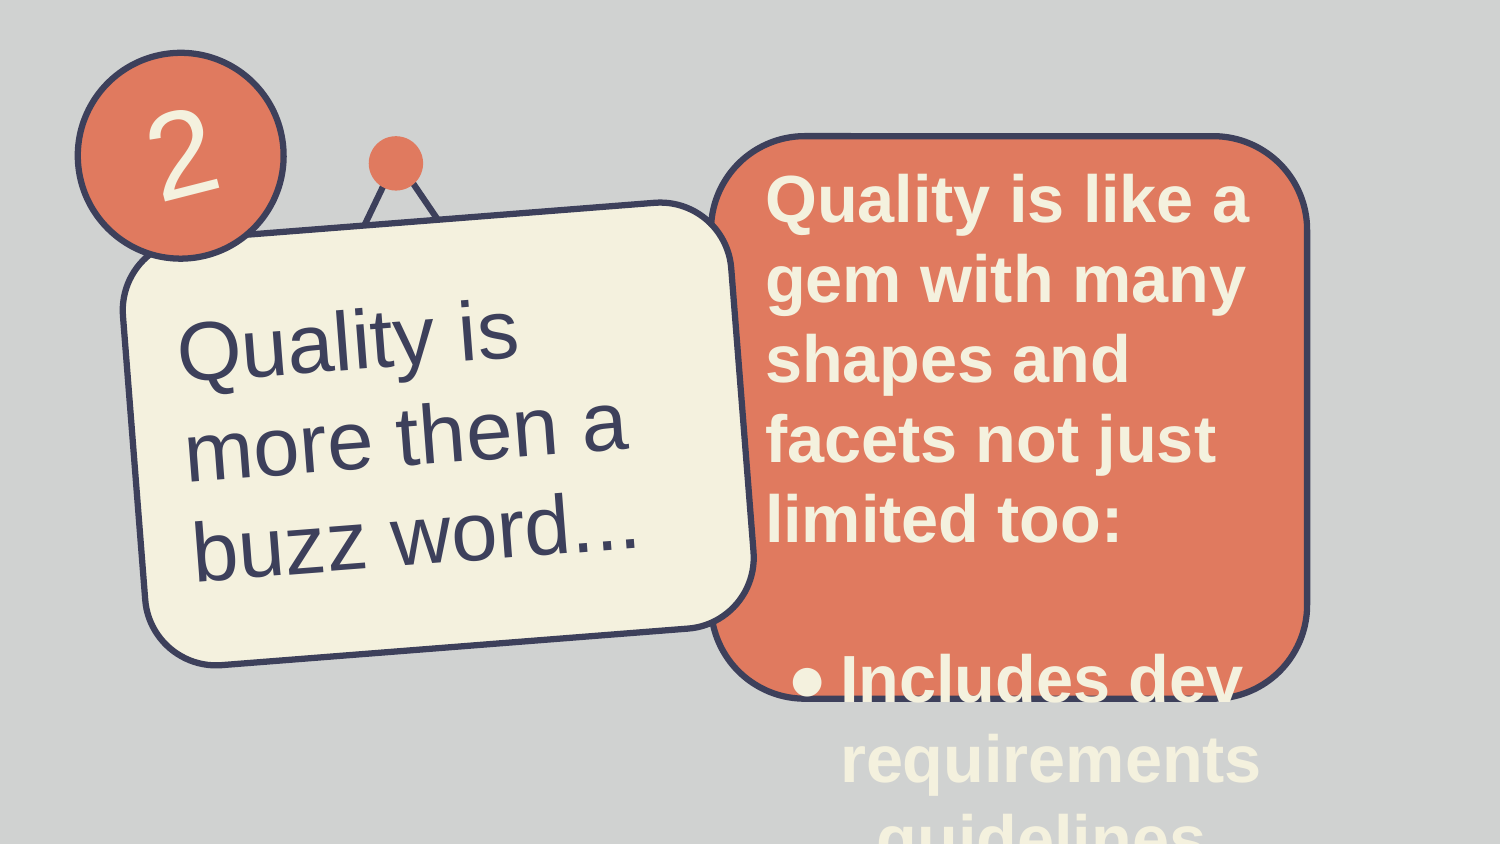

2

Quality is like a gem with many shapes and facets not just limited too:

Includes dev requirements, guidelines & practices
SDLC Agile practices
Unit testing & quality checks
Dev Tools & CI / CD / QC tooling
Security Scans (White/Black box)
Peer review process & branching strategy gates.
Repeatable and grows
A mindset about building systems and software that are testable & durable, scalable and maintainable
# Quality is more then a buzz word...